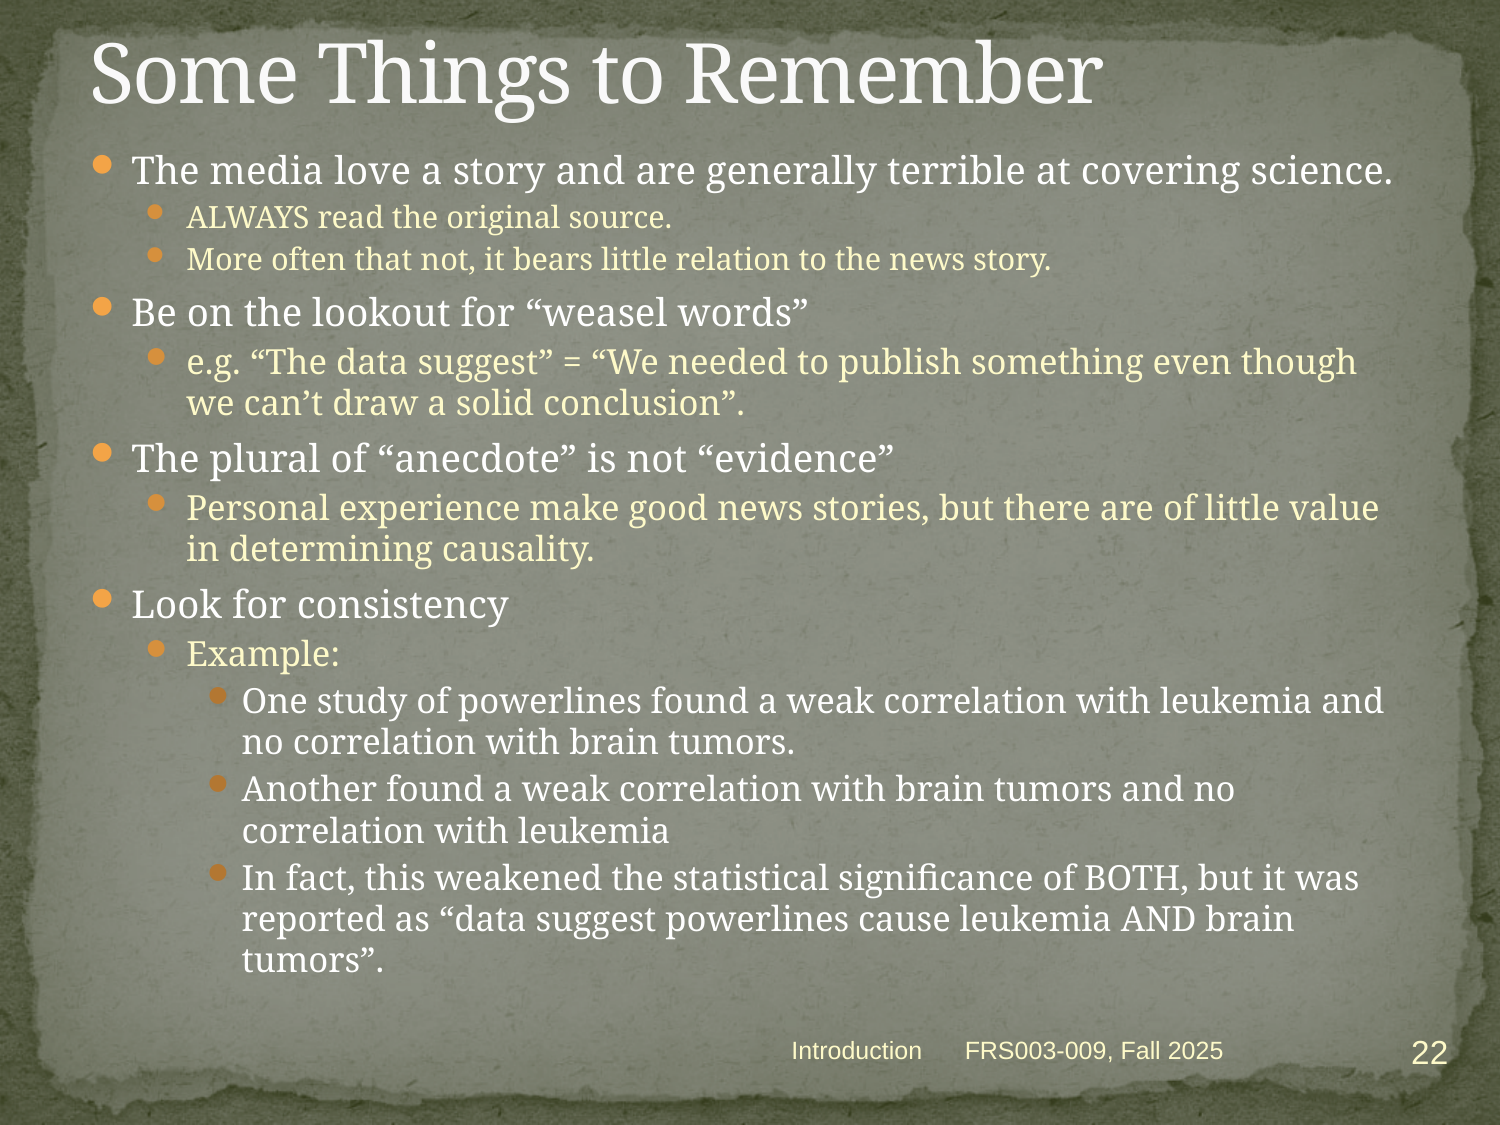

# Some Things to Remember
The media love a story and are generally terrible at covering science.
ALWAYS read the original source.
More often that not, it bears little relation to the news story.
Be on the lookout for “weasel words”
e.g. “The data suggest” = “We needed to publish something even though we can’t draw a solid conclusion”.
The plural of “anecdote” is not “evidence”
Personal experience make good news stories, but there are of little value in determining causality.
Look for consistency
Example:
One study of powerlines found a weak correlation with leukemia and no correlation with brain tumors.
Another found a weak correlation with brain tumors and no correlation with leukemia
In fact, this weakened the statistical significance of BOTH, but it was reported as “data suggest powerlines cause leukemia AND brain tumors”.
22
Introduction
FRS003-009, Fall 2025